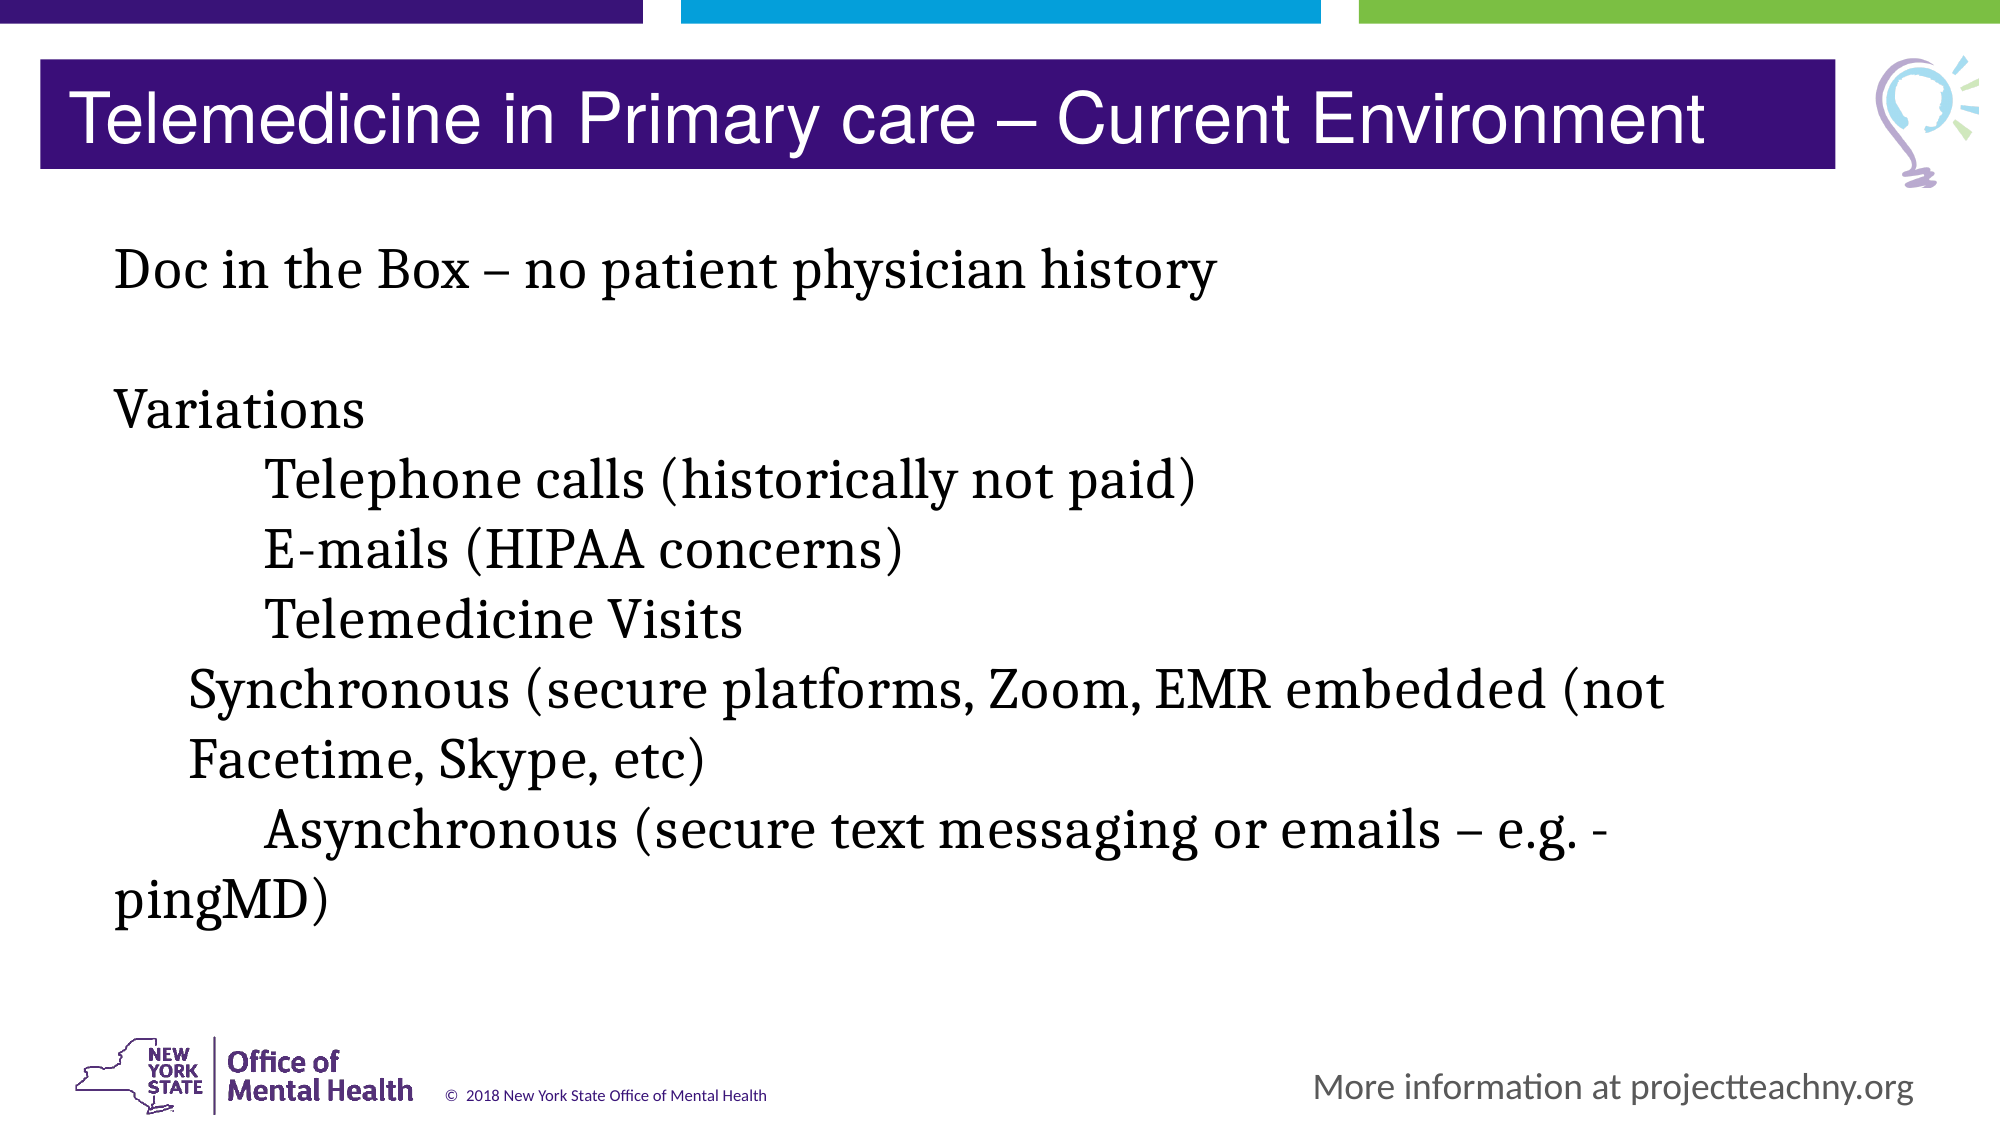

Telemedicine in Primary care – Current Environment
Doc in the Box – no patient physician history

Variations
	Telephone calls (historically not paid)
	E-mails (HIPAA concerns)
	Telemedicine Visits
Synchronous (secure platforms, Zoom, EMR embedded (not Facetime, Skype, etc)
	Asynchronous (secure text messaging or emails – e.g. - pingMD)